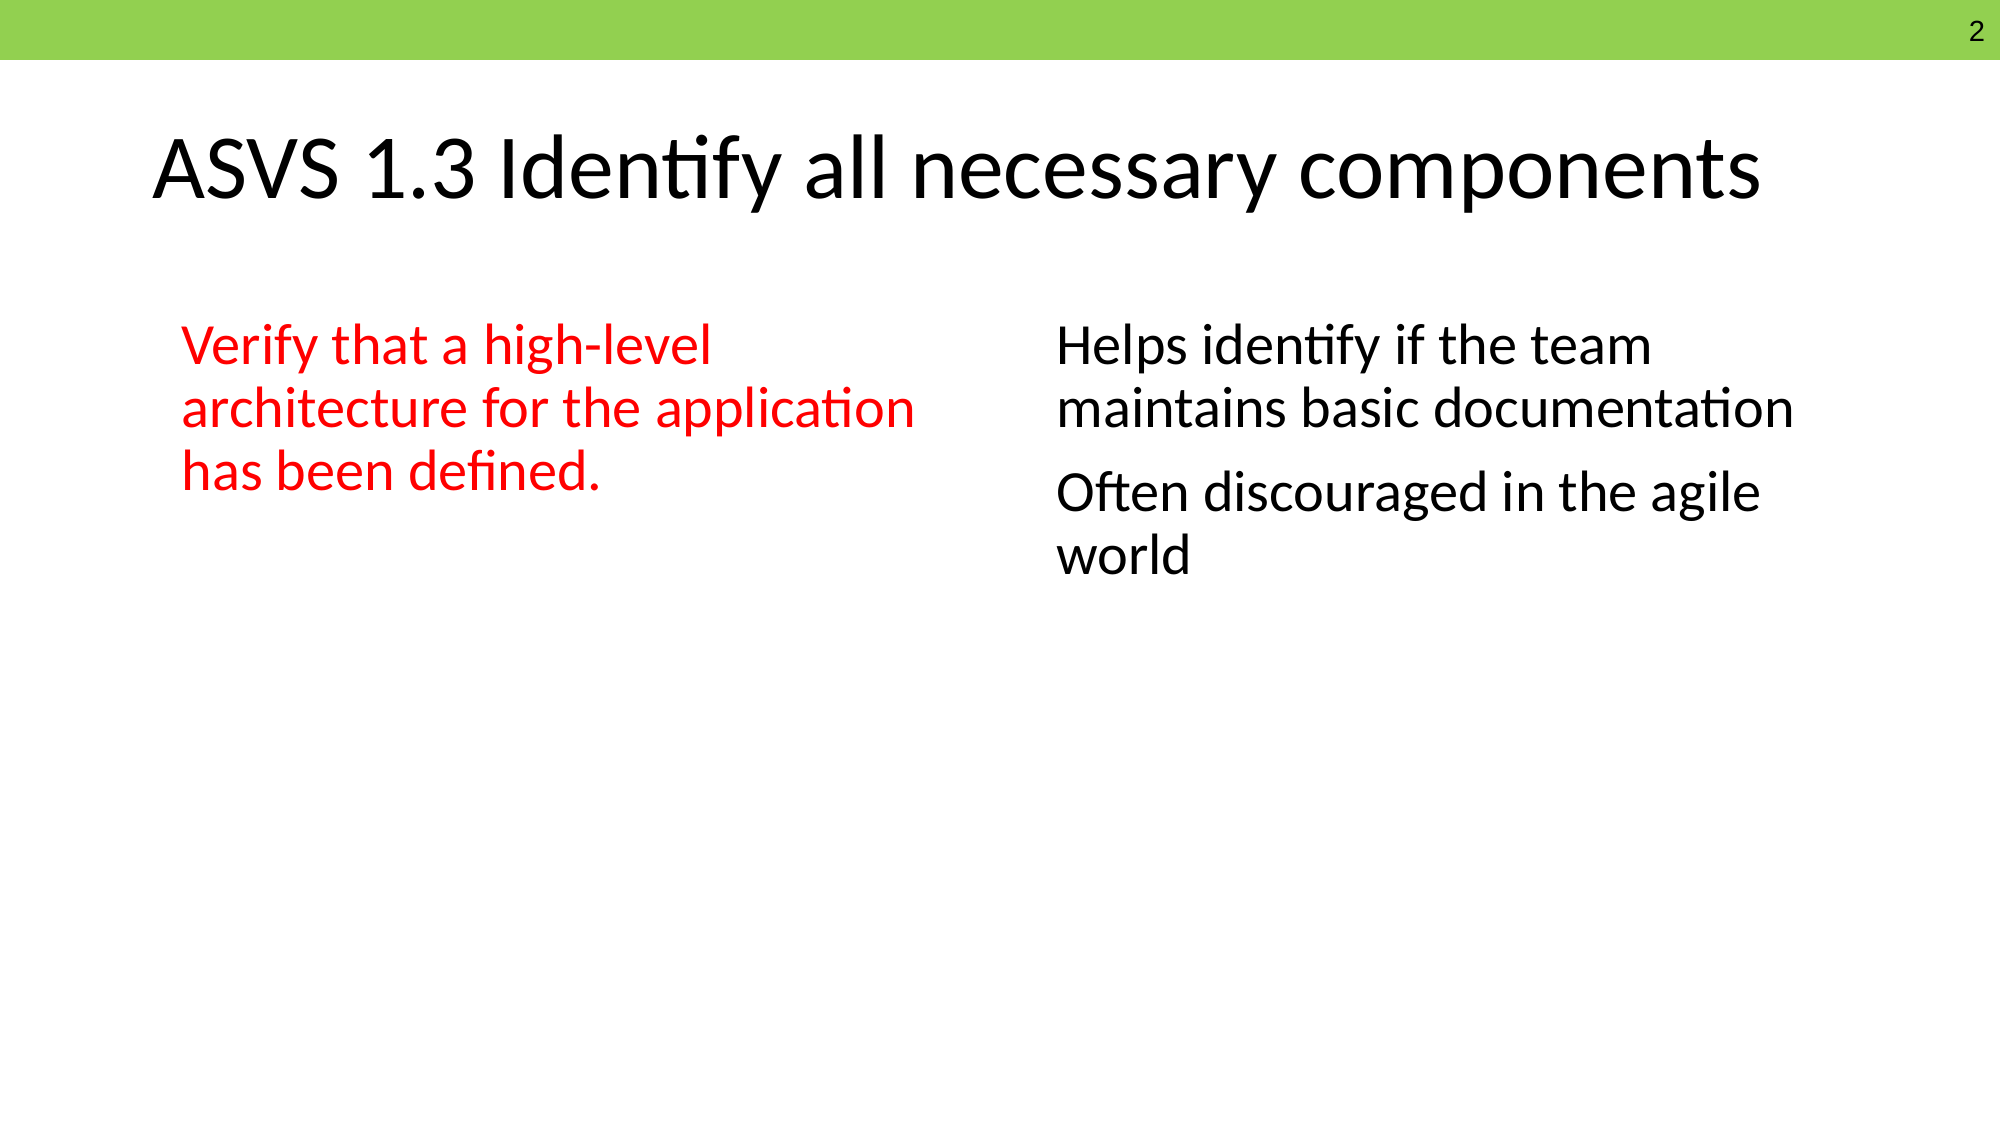

# ASVS 1.3 Identify all necessary components
Verify that a high-level architecture for the application has been defined.
Helps identify if the team maintains basic documentation
Often discouraged in the agile world